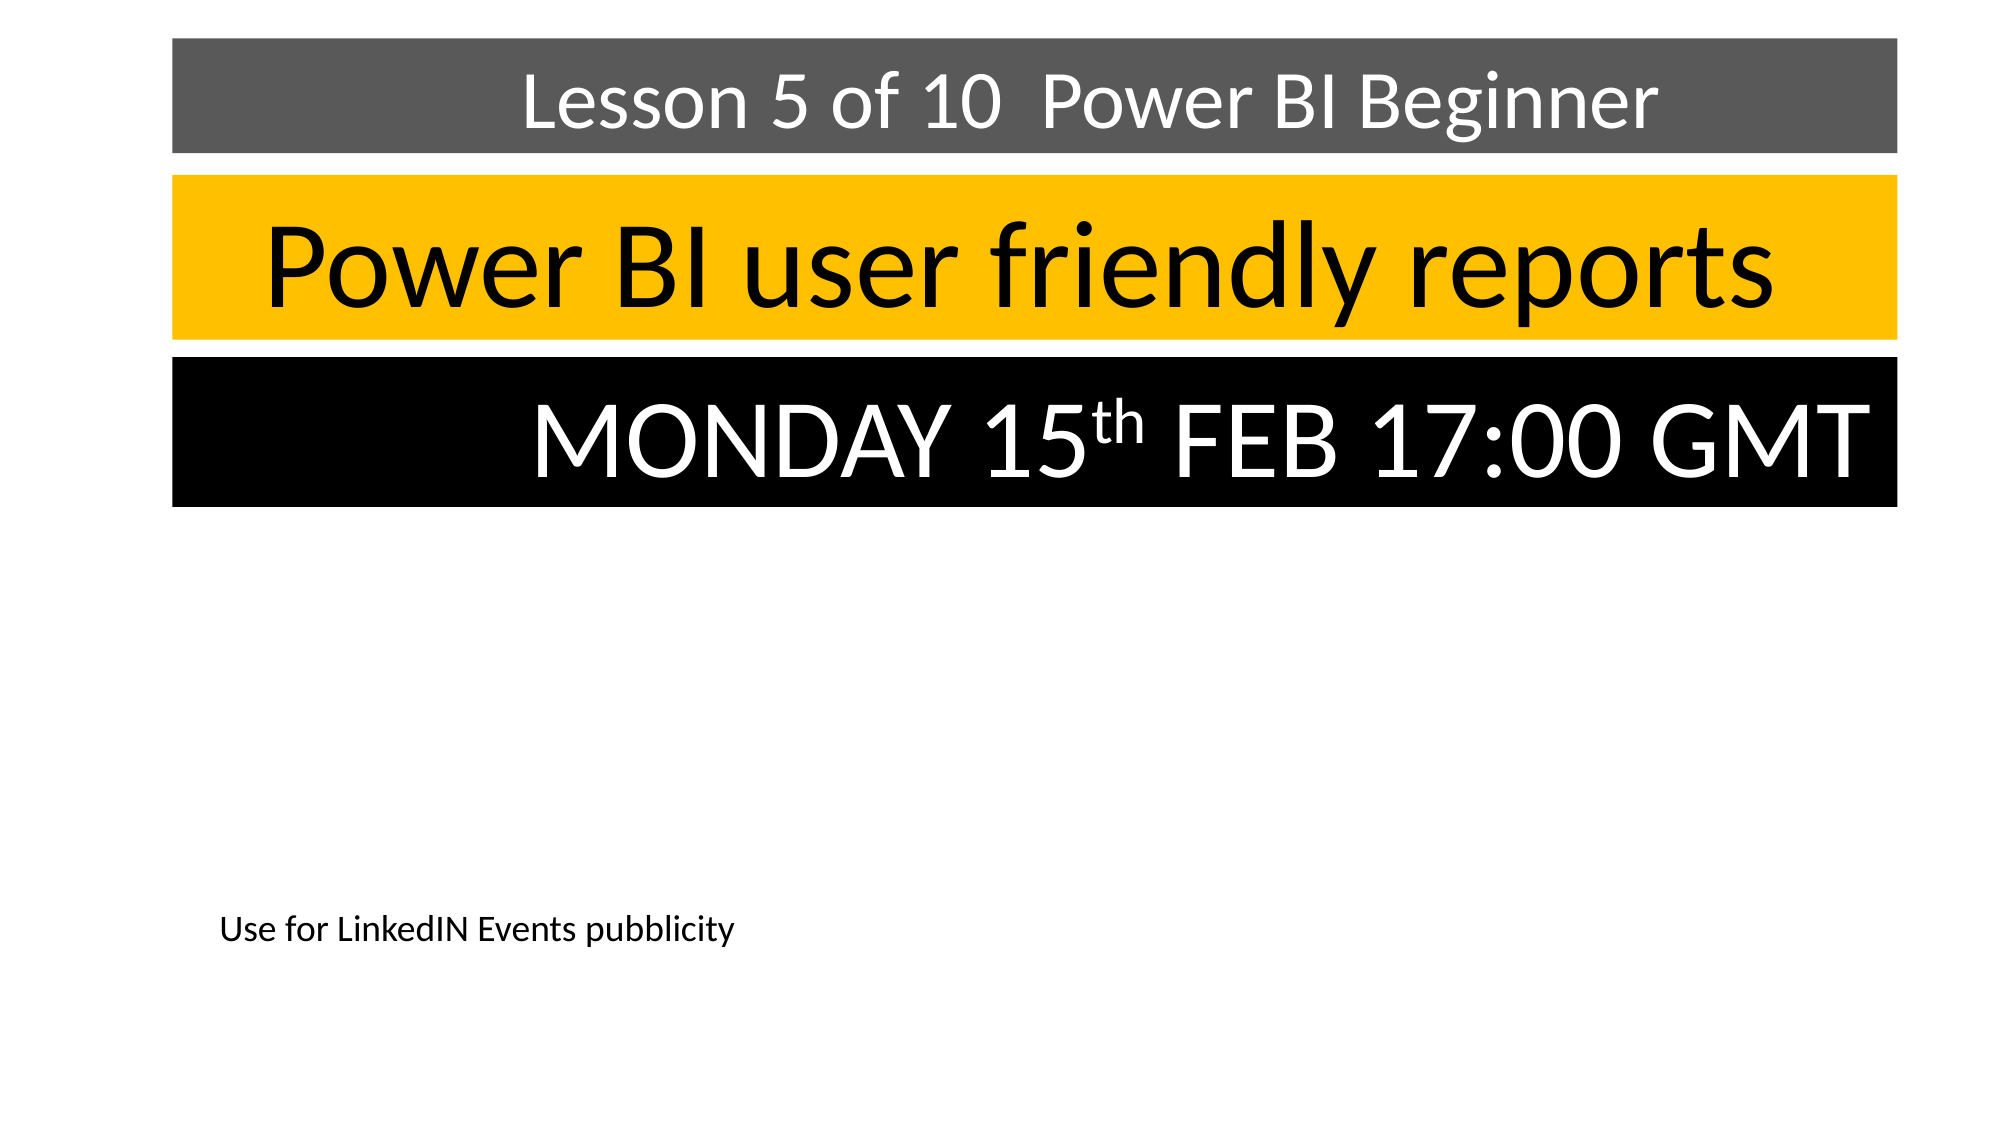

Lesson 5 of 10  Power BI Beginner
Power BI user friendly reports
             MONDAY 15th FEB 17:00 GMT
Use for LinkedIN Events pubblicity